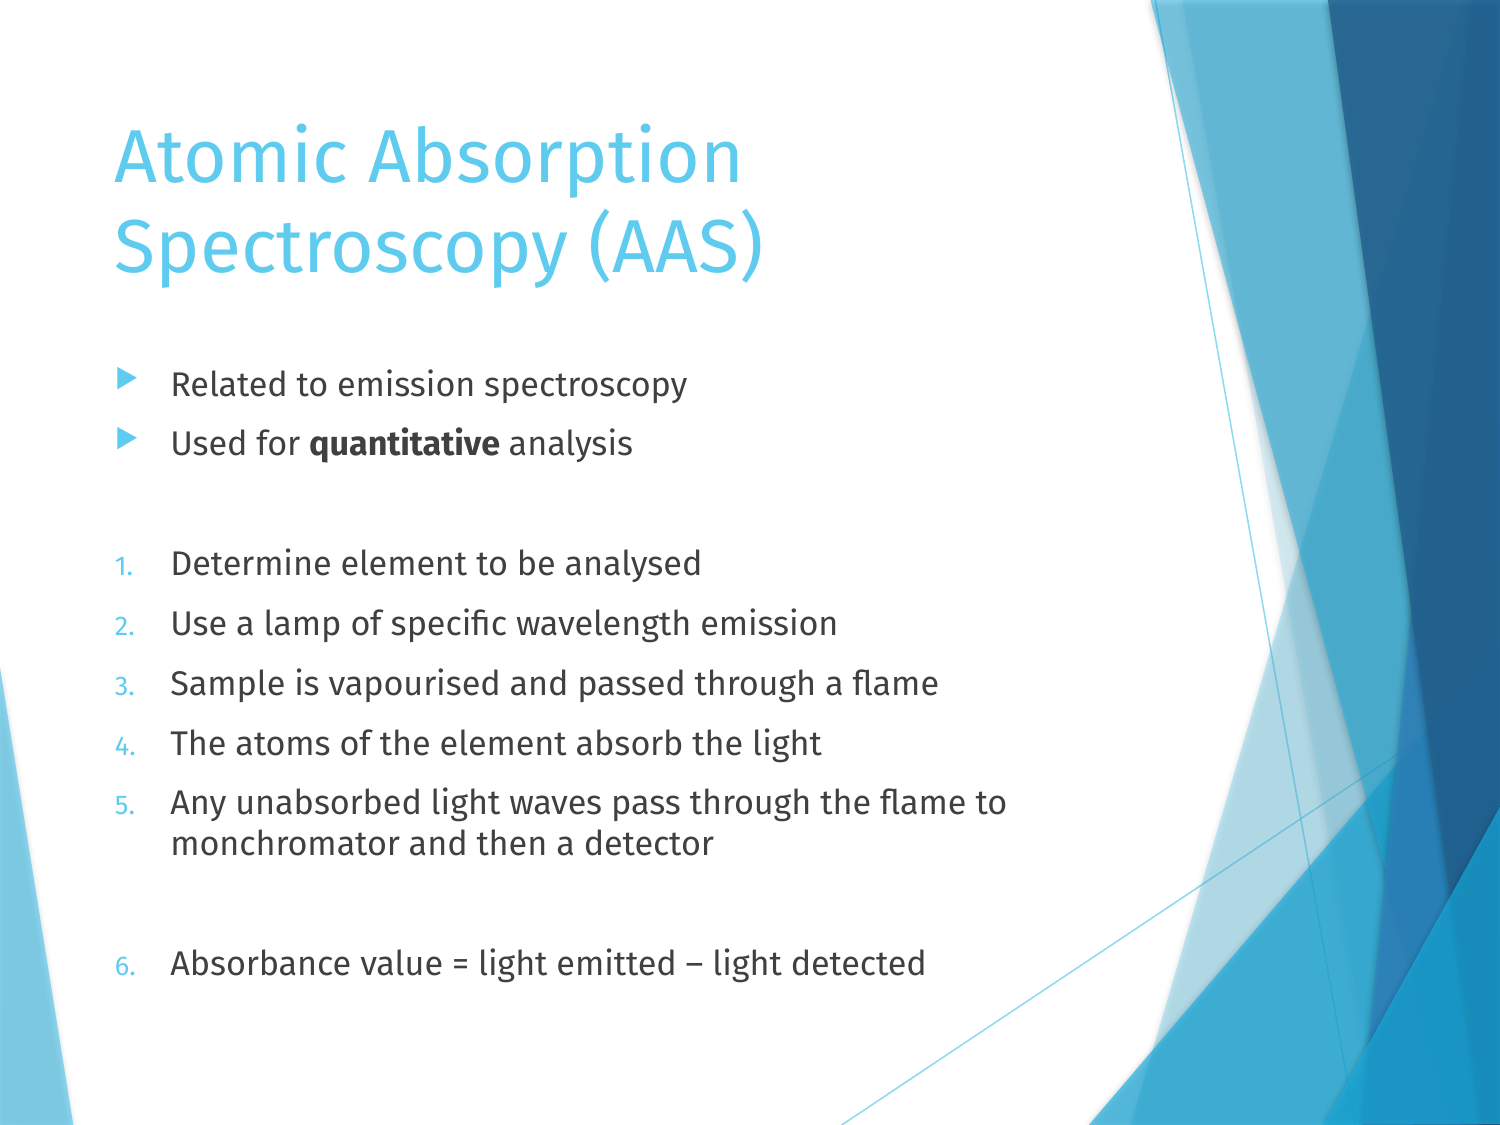

# Atomic Absorption Spectroscopy (AAS)
Related to emission spectroscopy
Used for quantitative analysis

Determine element to be analysed
Use a lamp of specific wavelength emission
Sample is vapourised and passed through a flame
The atoms of the element absorb the light
Any unabsorbed light waves pass through the flame to monchromator and then a detector

Absorbance value = light emitted – light detected